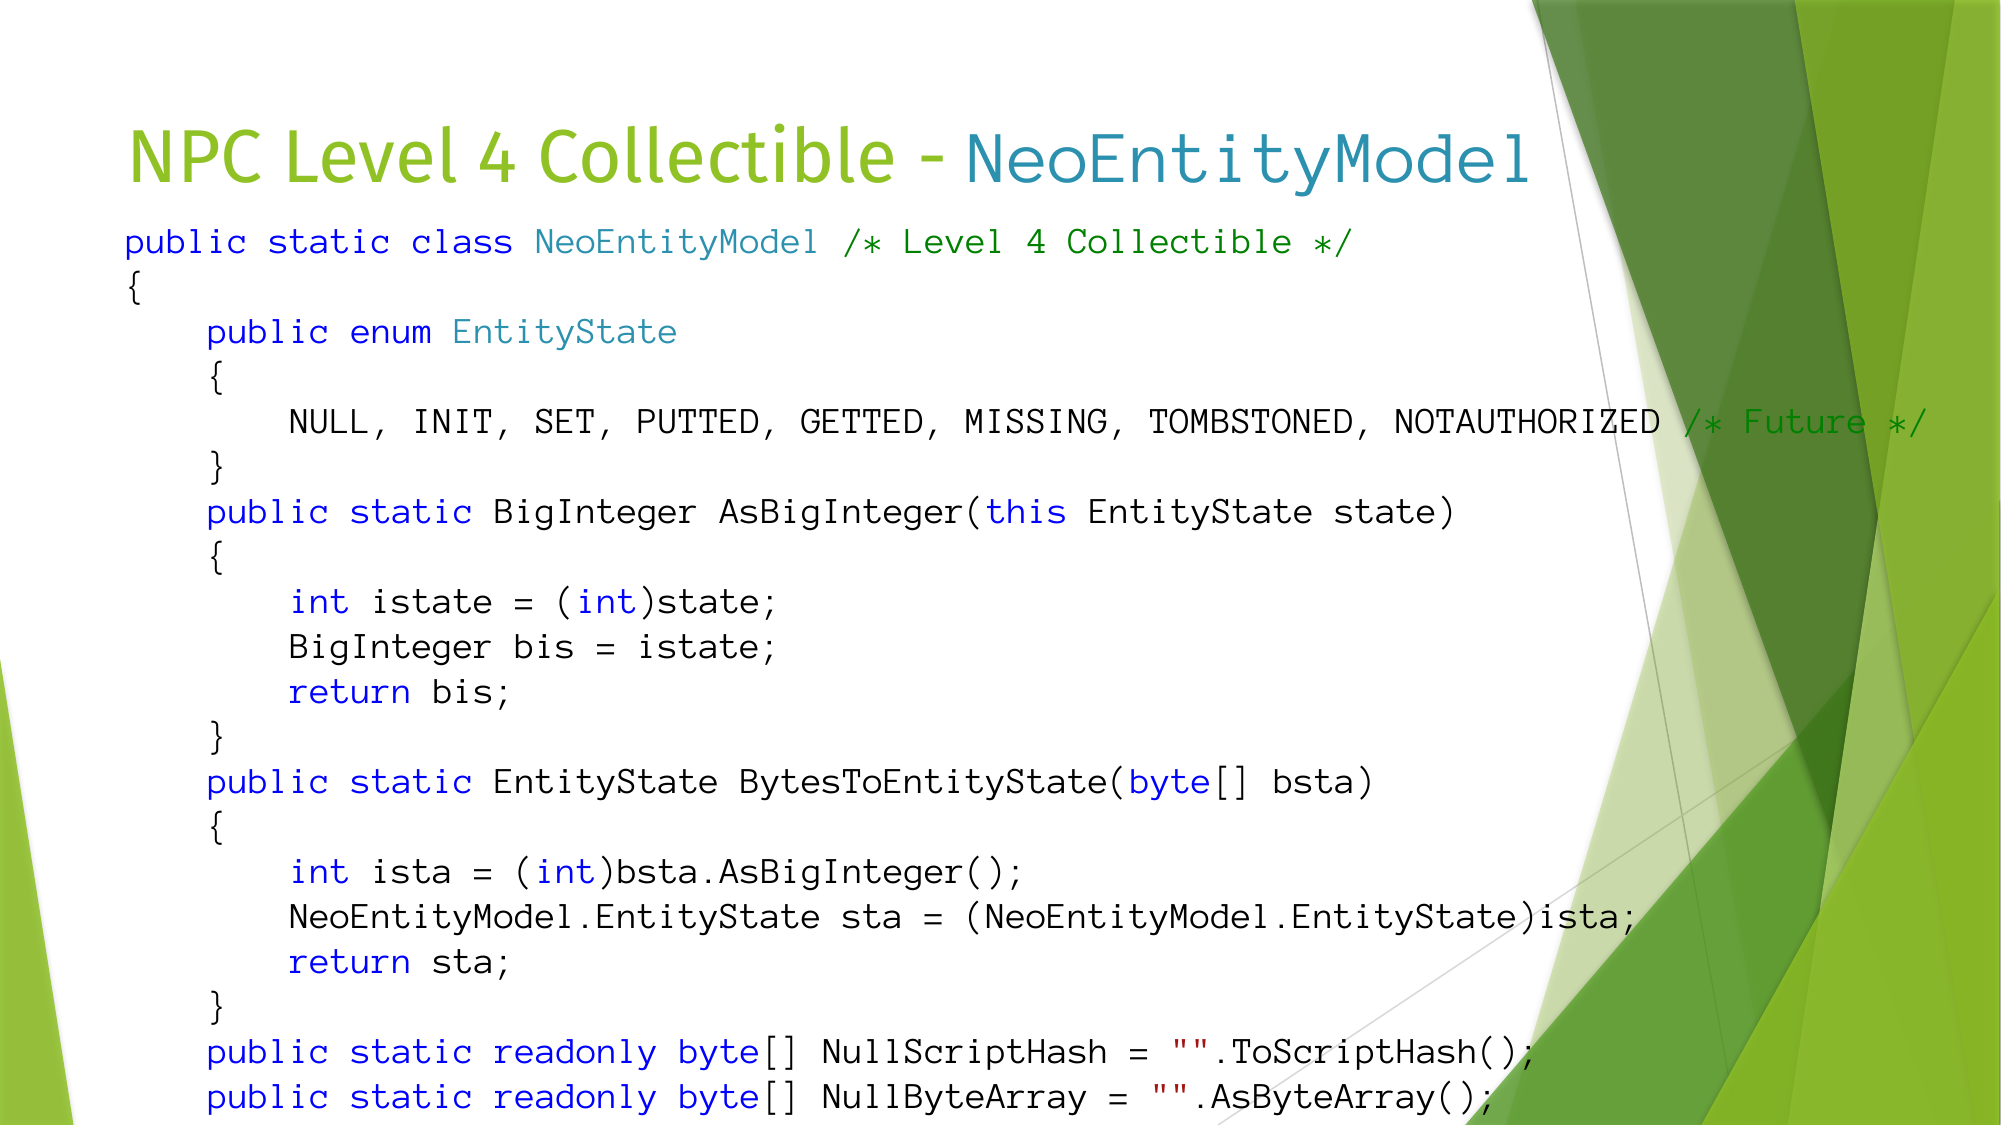

# NPC Level 4 Collectible - NeoEntityModel
public static class NeoEntityModel /* Level 4 Collectible */
{
    public enum EntityState
    {
        NULL, INIT, SET, PUTTED, GETTED, MISSING, TOMBSTONED, NOTAUTHORIZED /* Future */
    }
    public static BigInteger AsBigInteger(this EntityState state)
    {
        int istate = (int)state;
        BigInteger bis = istate;
        return bis;
    }
    public static EntityState BytesToEntityState(byte[] bsta)
    {
        int ista = (int)bsta.AsBigInteger();
        NeoEntityModel.EntityState sta = (NeoEntityModel.EntityState)ista;
        return sta;
    }
    public static readonly byte[] NullScriptHash = "".ToScriptHash();
    public static readonly byte[] NullByteArray = "".AsByteArray();
}